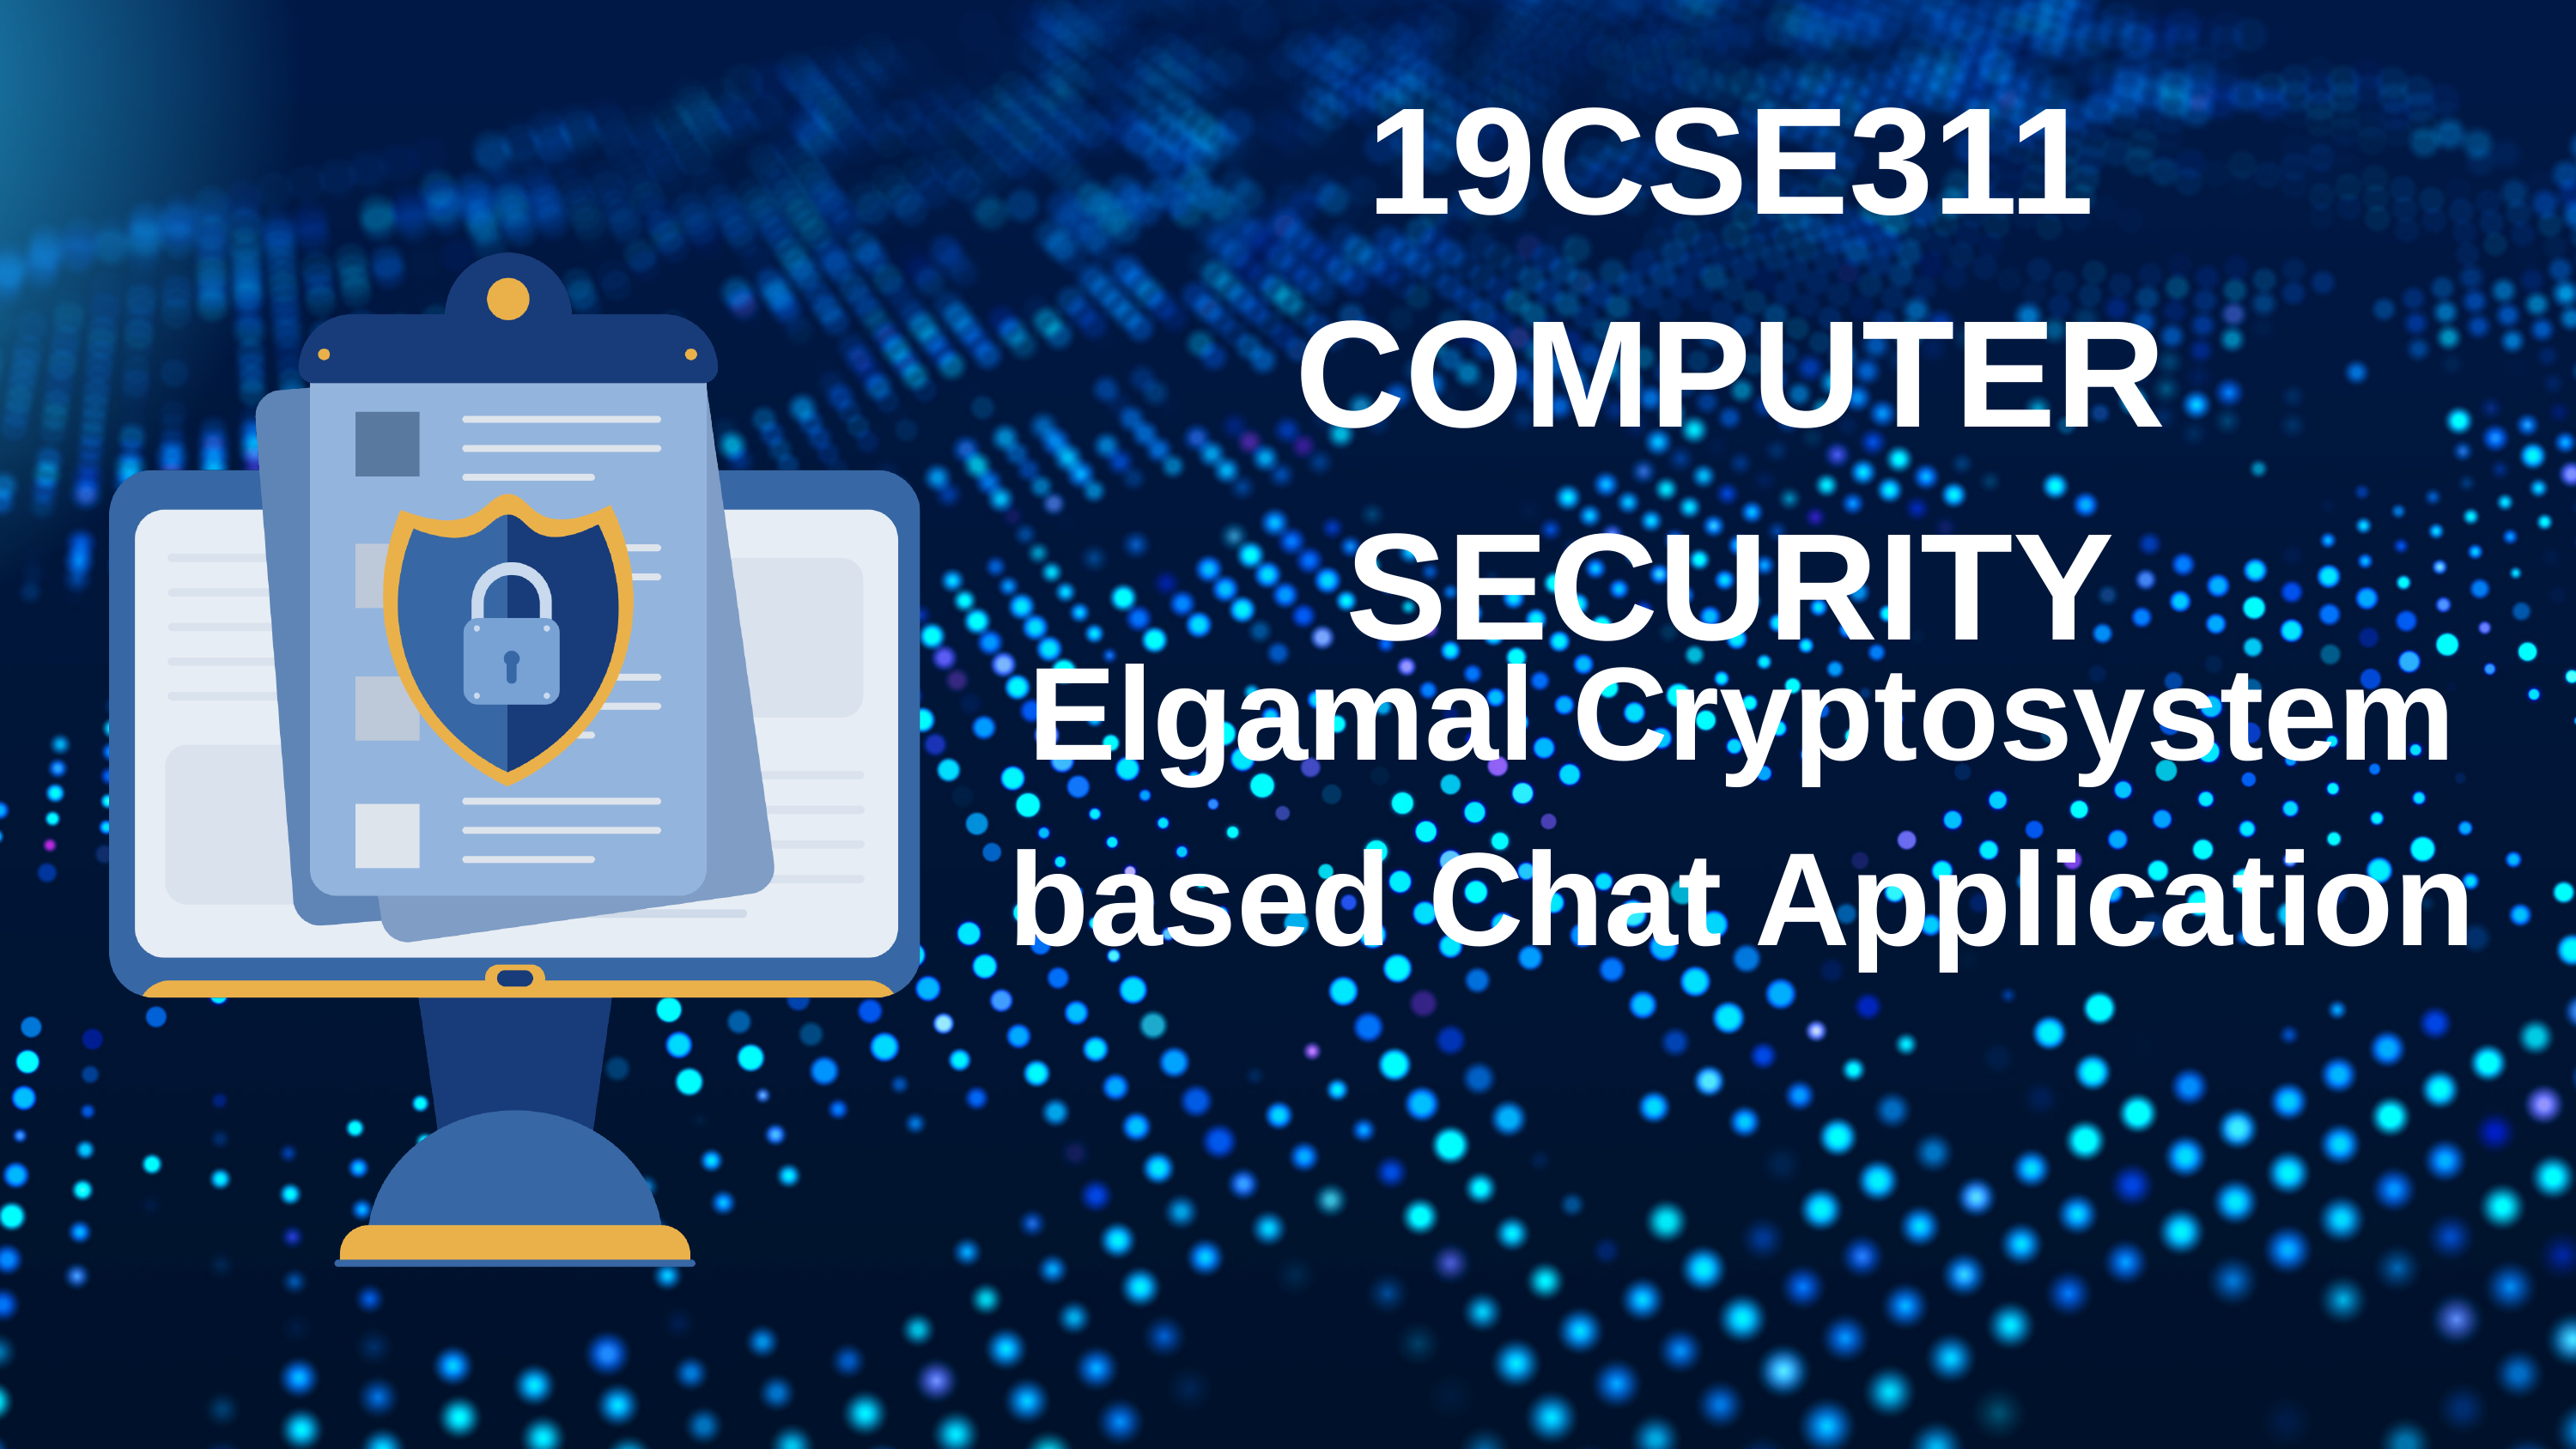

19CSE311
COMPUTER SECURITY

Elgamal Cryptosystem based Chat Application